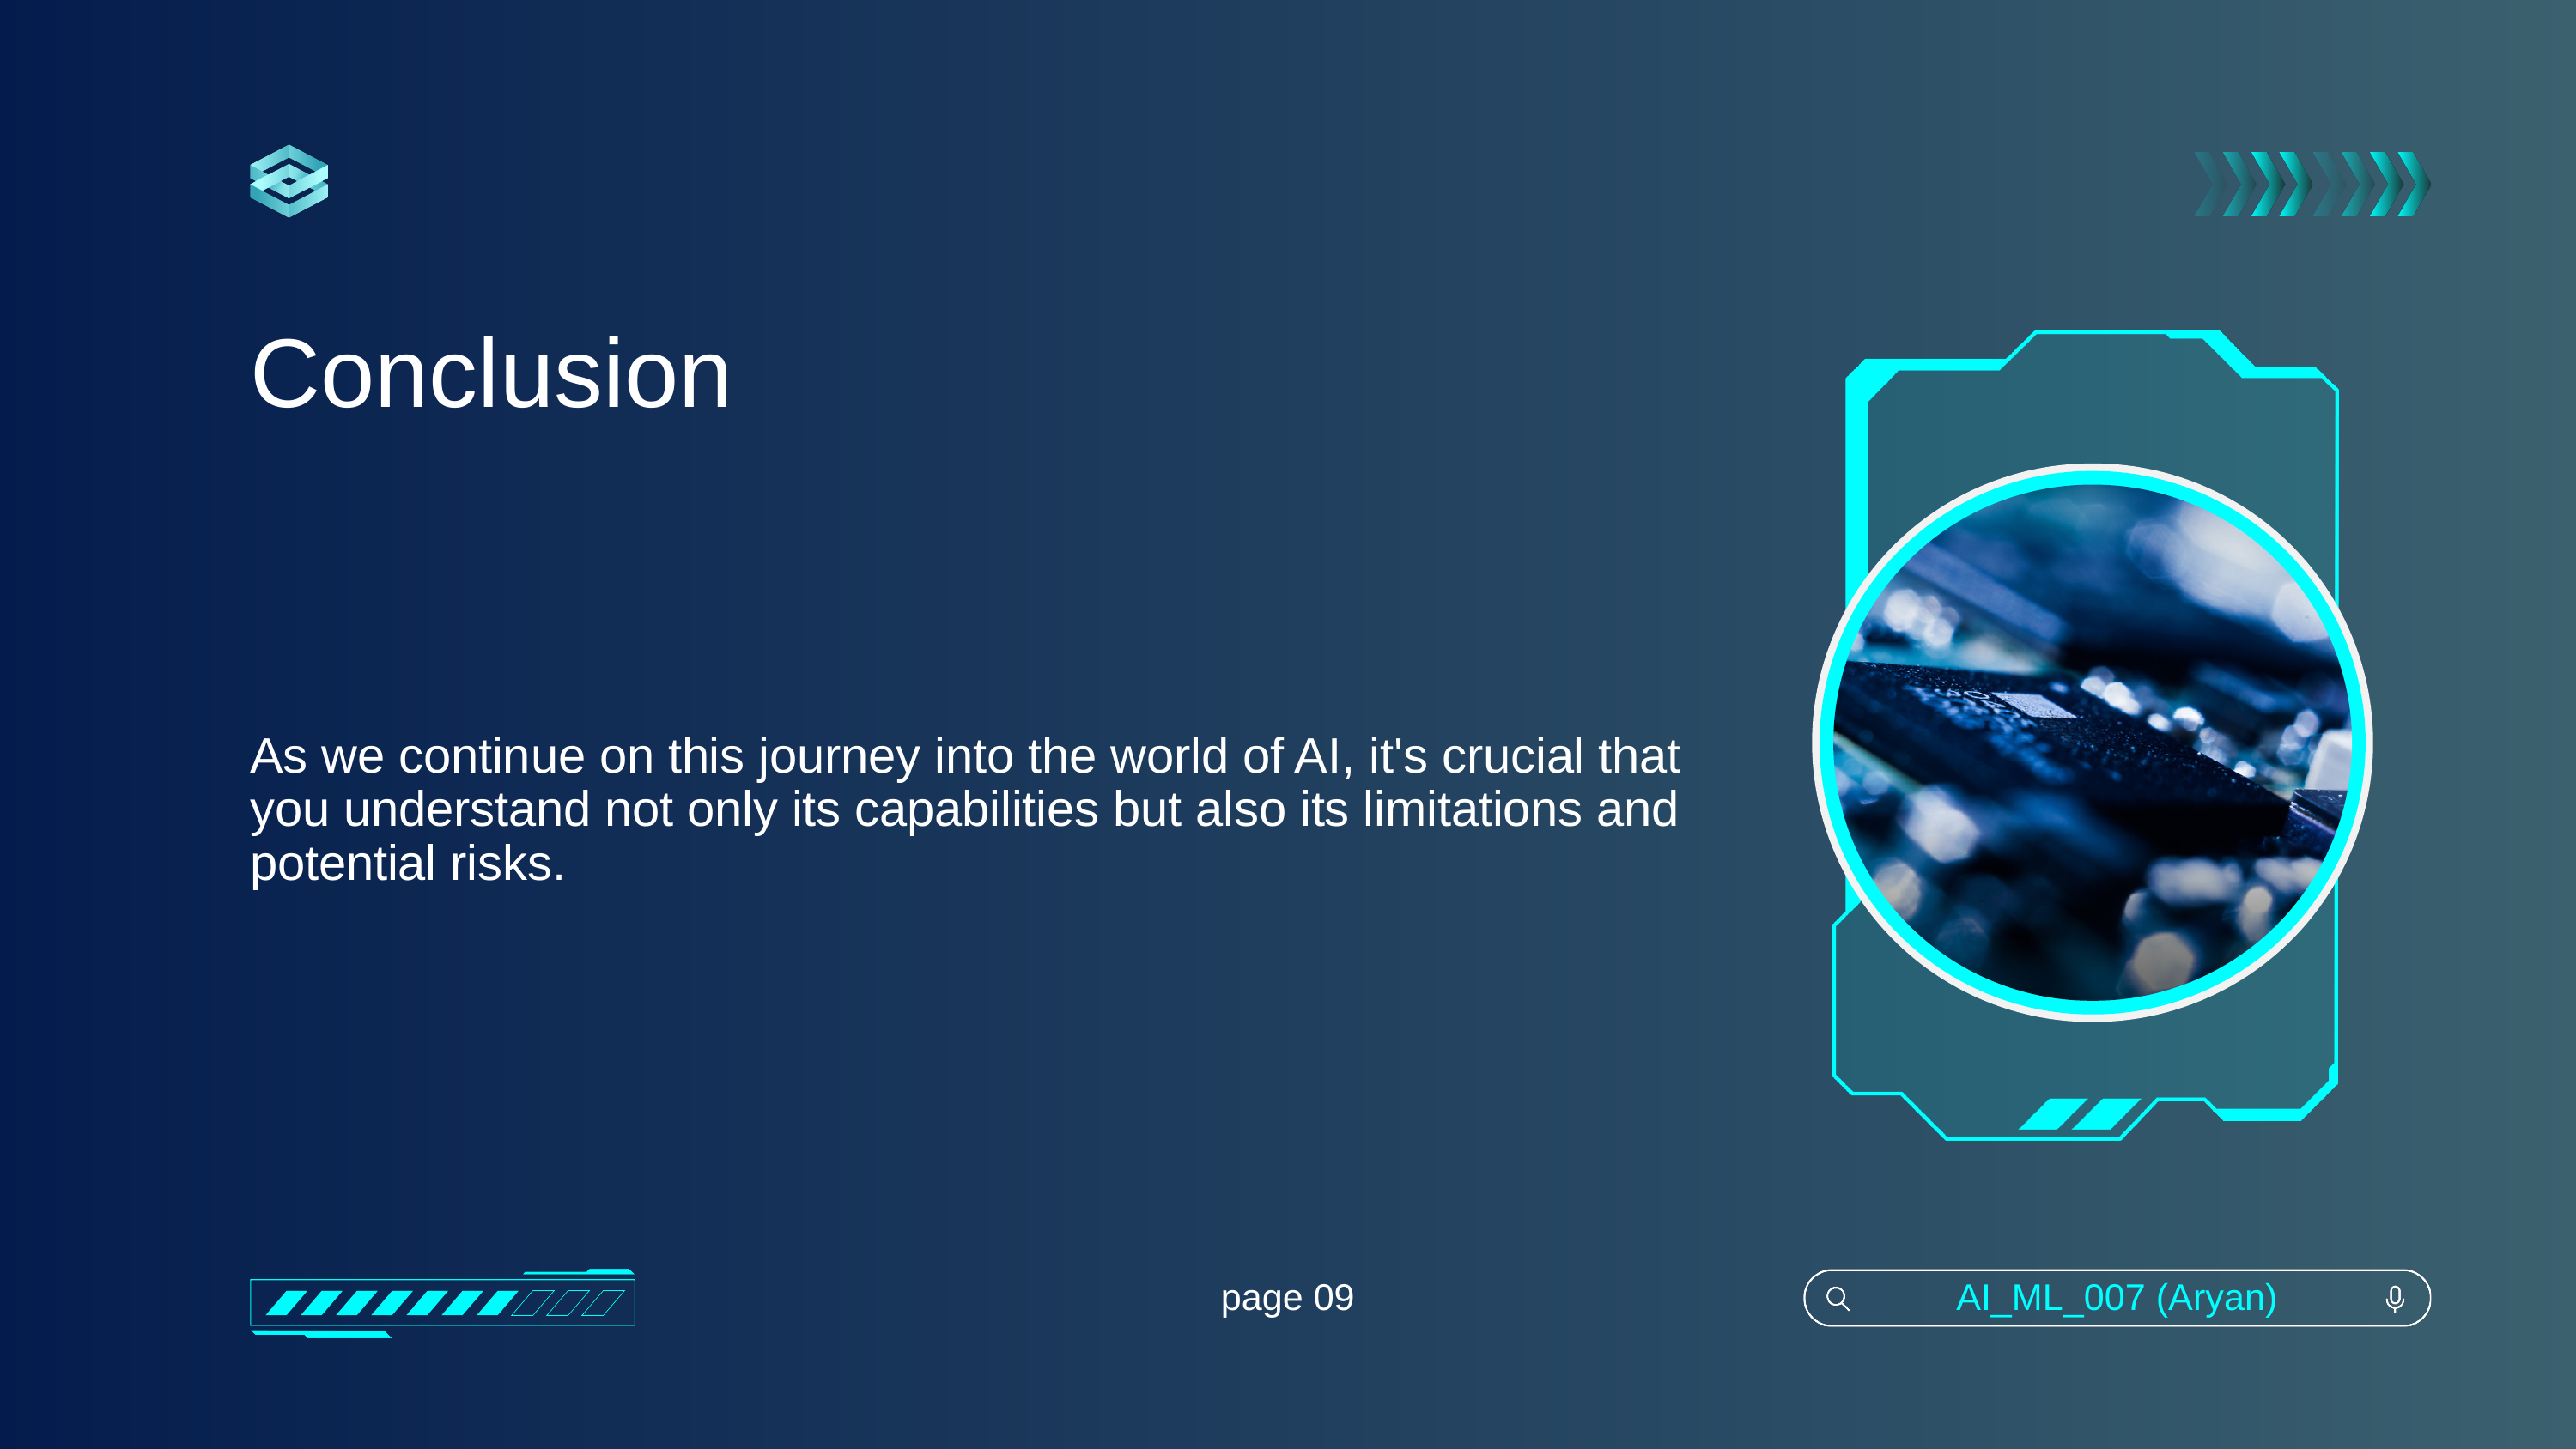

Conclusion

As we continue on this journey into the world of AI, it's crucial that you understand not only its capabilities but also its limitations and potential risks.

page 09
AI_ML_007 (Aryan)